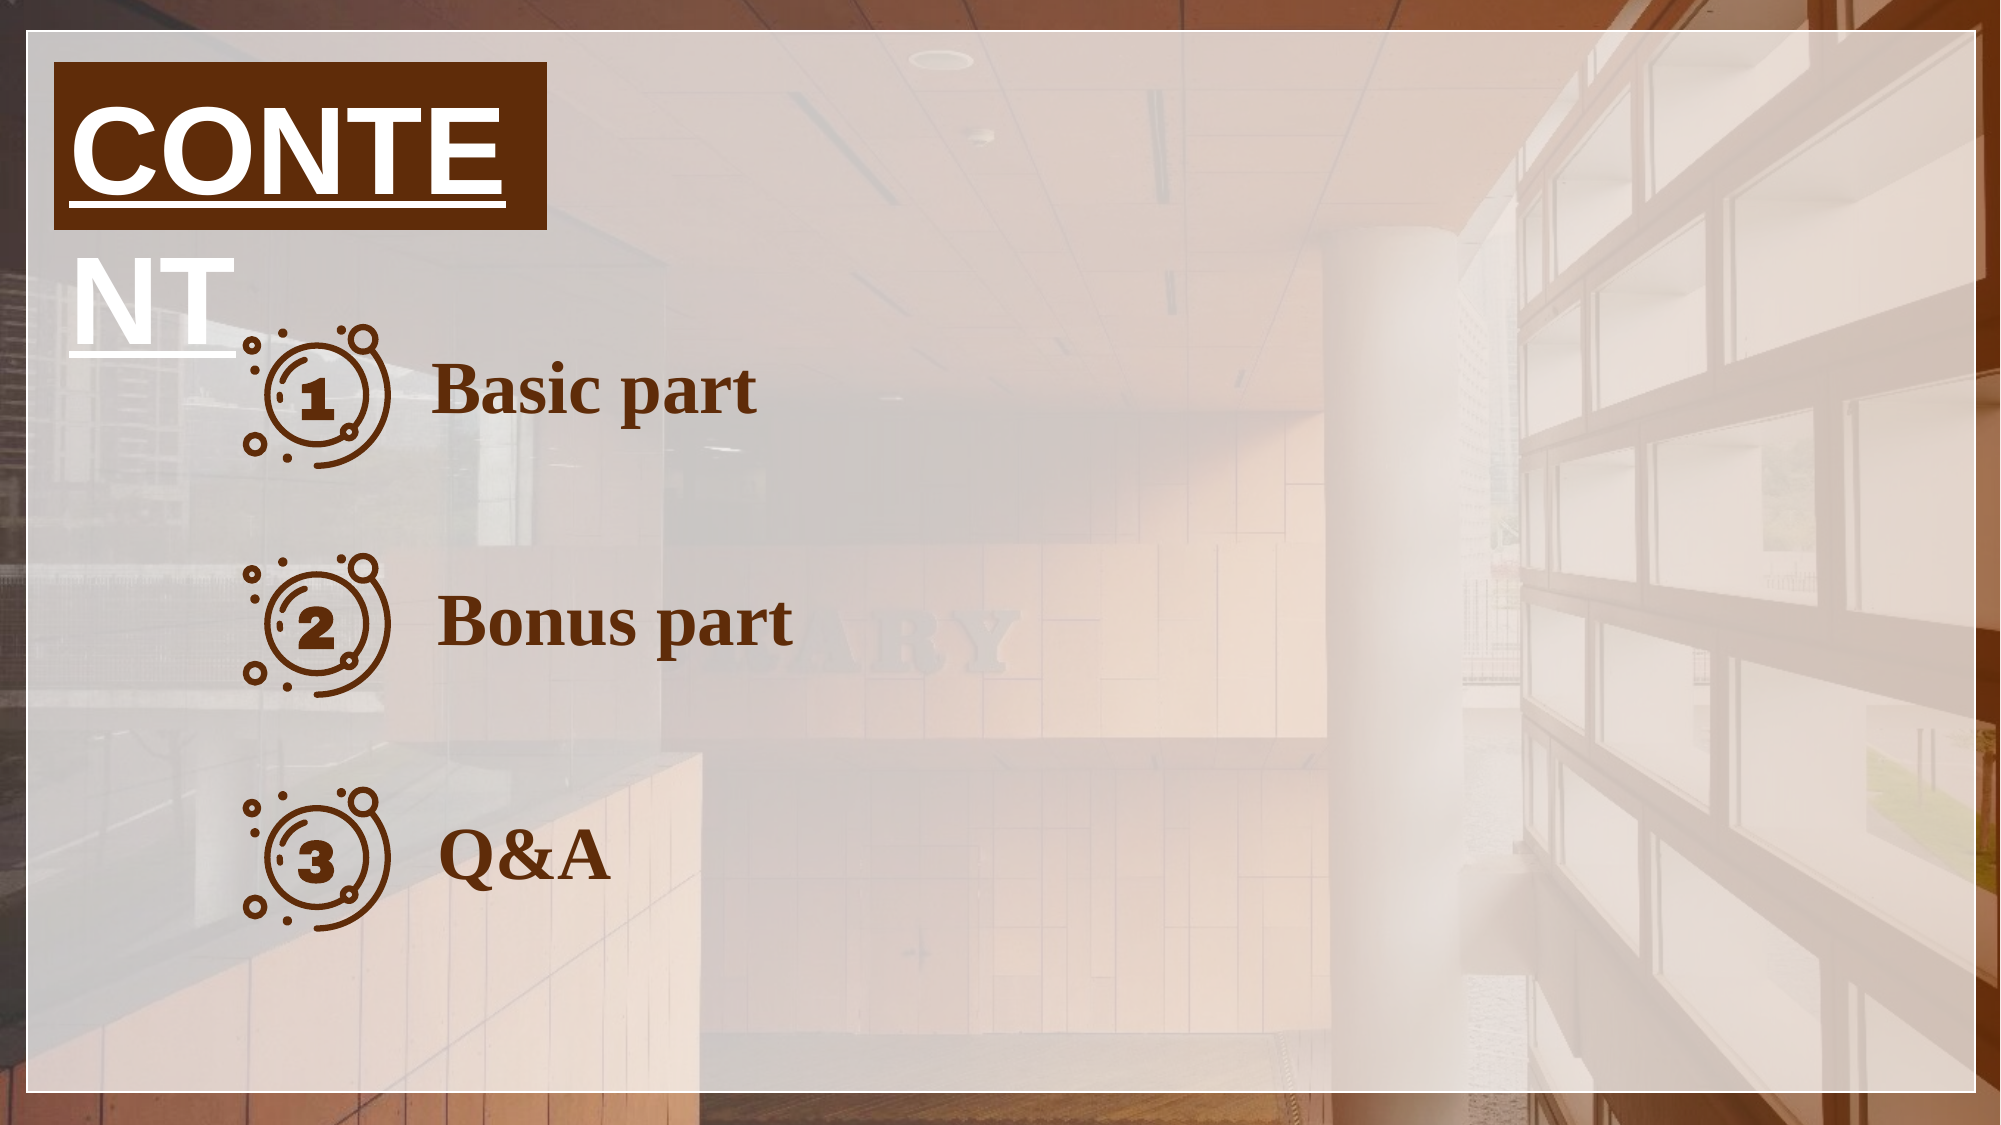

CONTENT

1
Basic part

2
Bonus part

3
Q&A